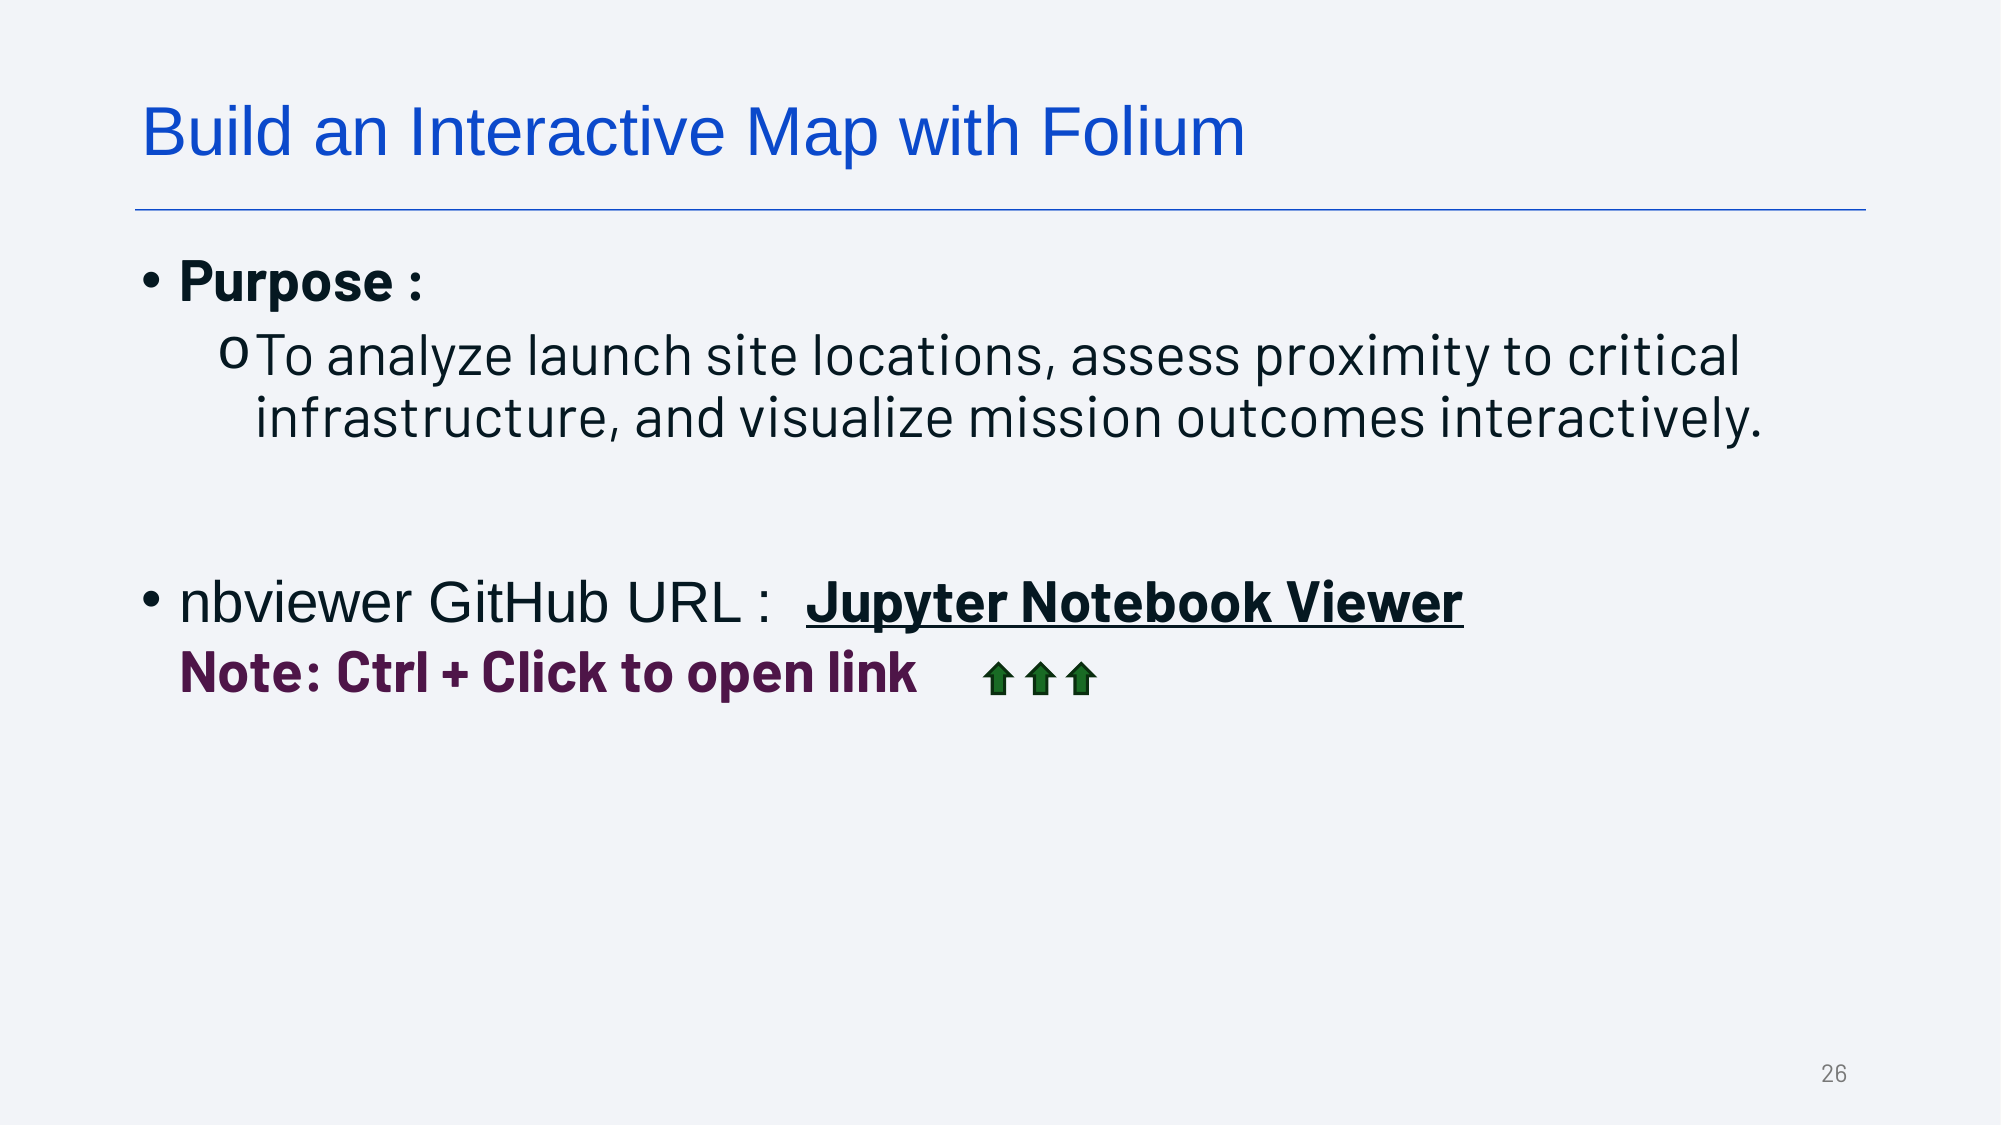

Build an Interactive Map with Folium
Purpose :
To analyze launch site locations, assess proximity to critical infrastructure, and visualize mission outcomes interactively.

nbviewer GitHub URL :  Jupyter Notebook Viewer
Note: Ctrl + Click to open link

26